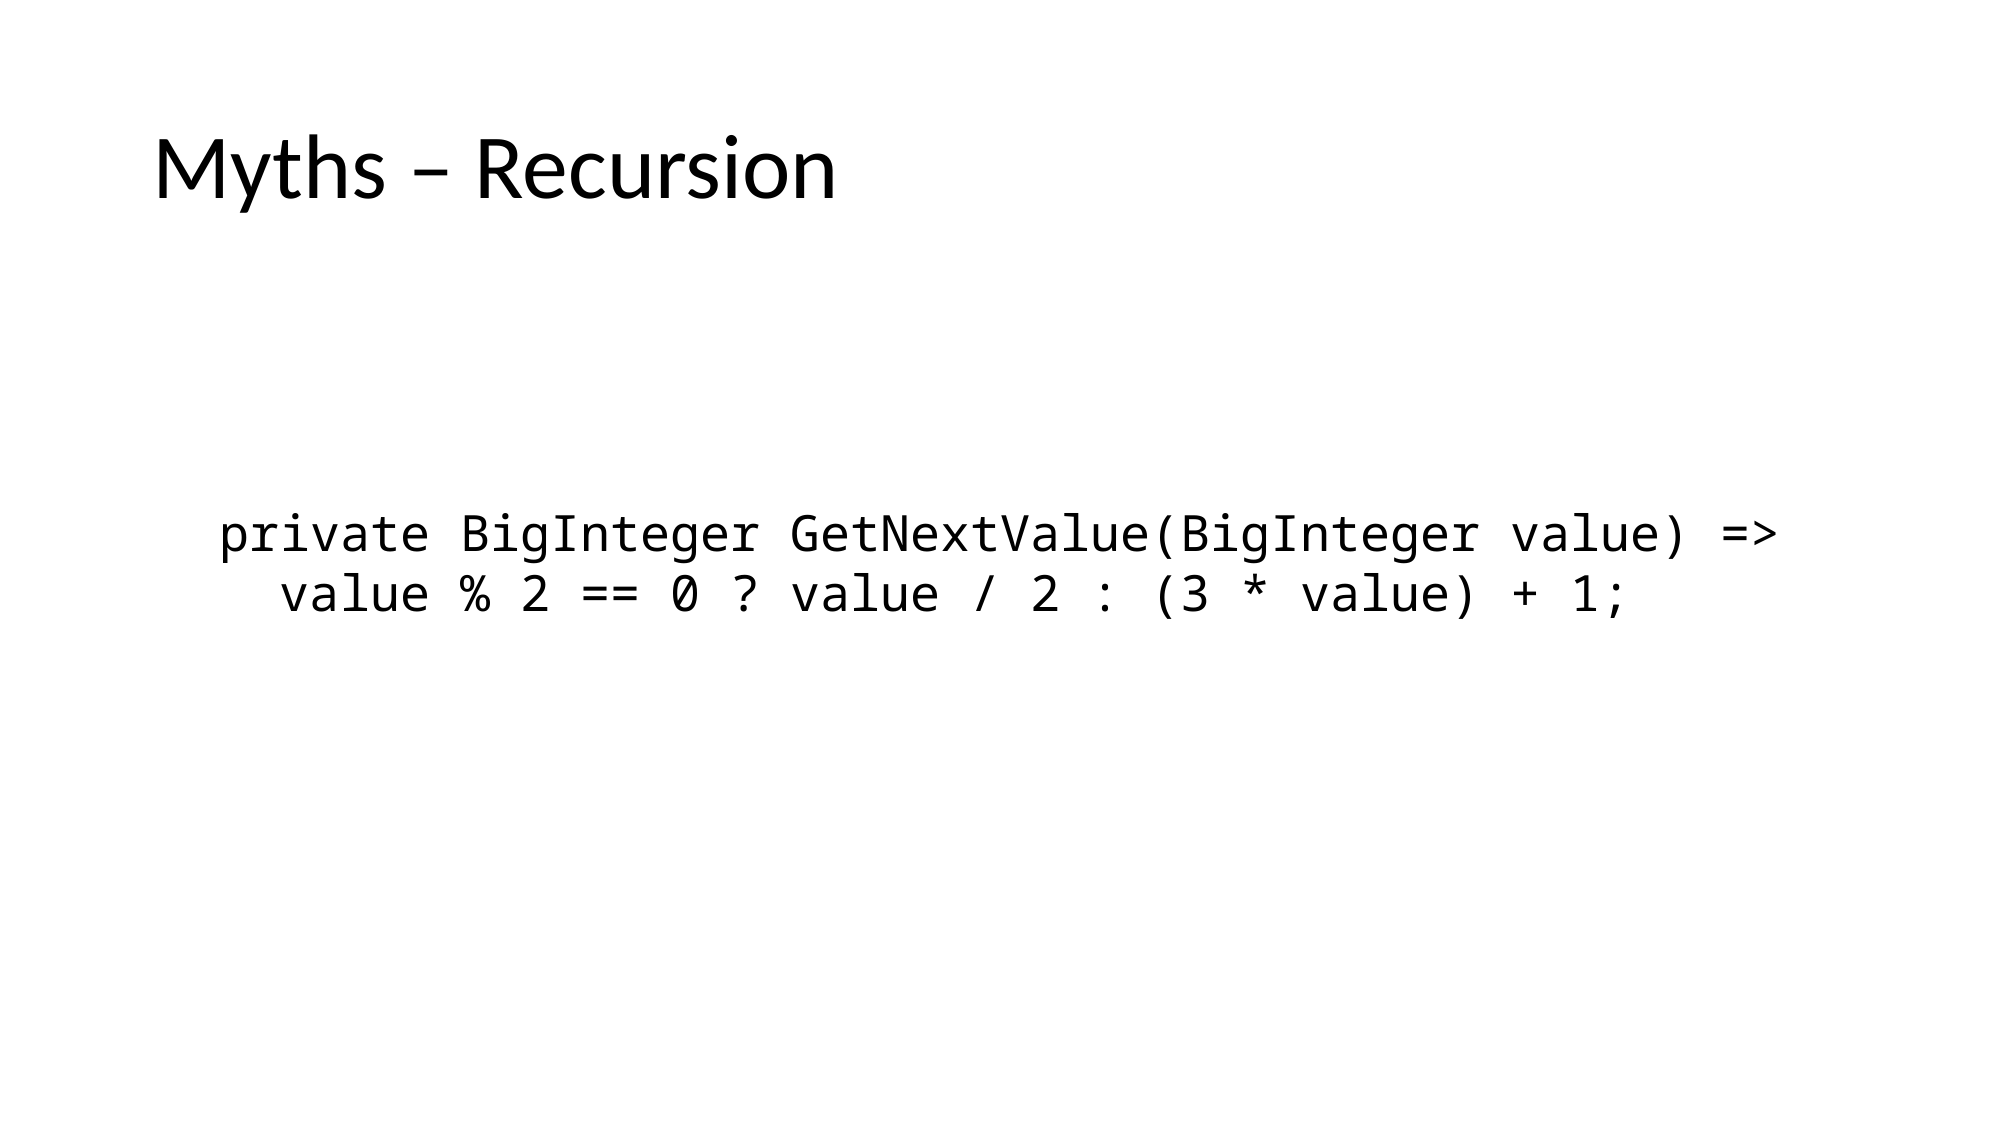

# Myths – Recursion
private BigInteger GetNextValue(BigInteger value) =>
  value % 2 == 0 ? value / 2 : (3 * value) + 1;